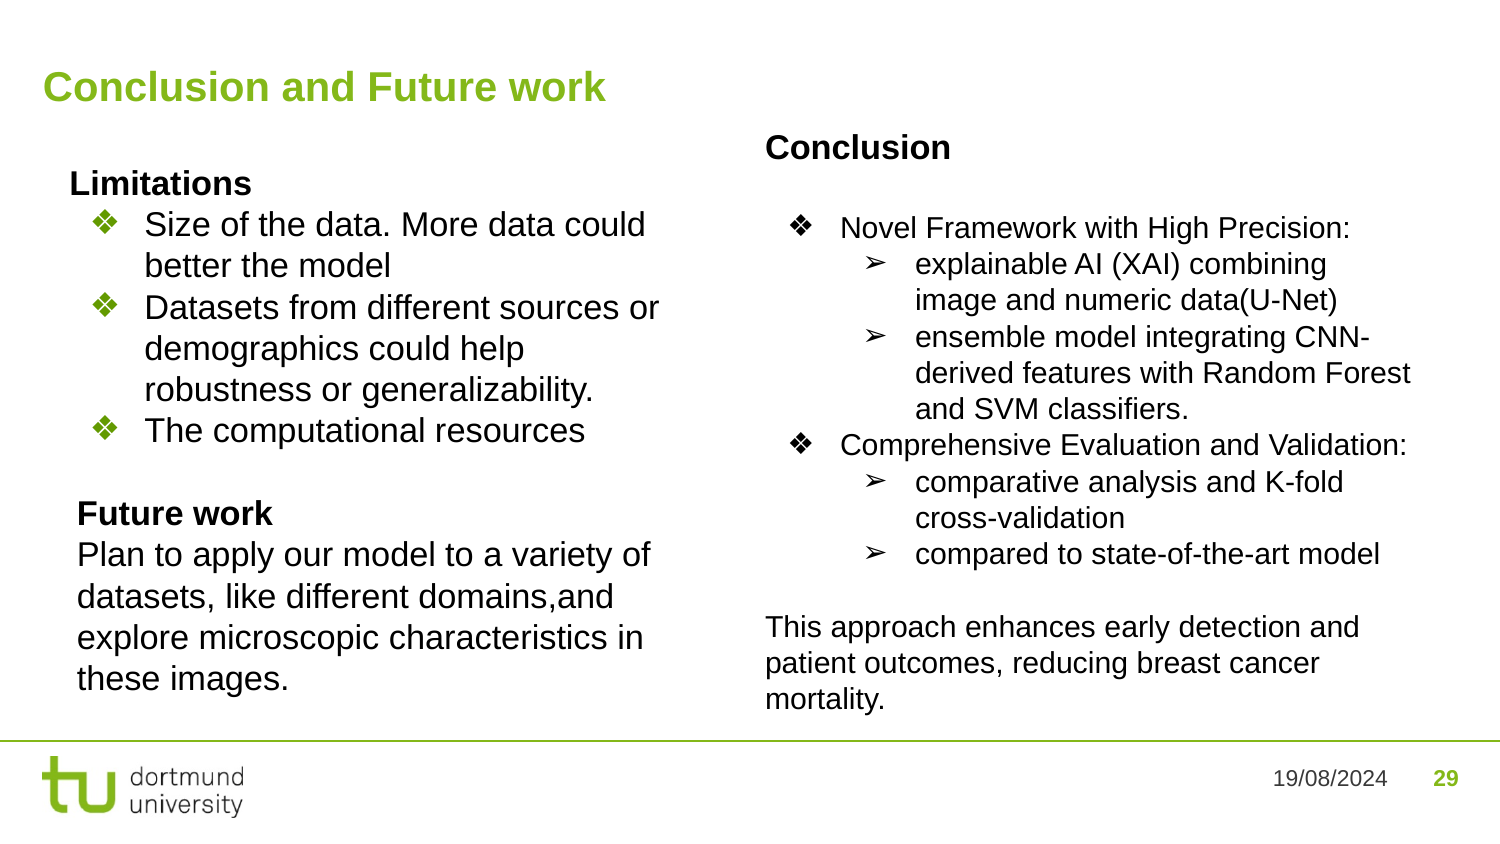

Conclusion and Future work
Conclusion

Novel Framework with High Precision:
explainable AI (XAI) combining image and numeric data(U-Net)
ensemble model integrating CNN-derived features with Random Forest and SVM classifiers.
Comprehensive Evaluation and Validation:
comparative analysis and K-fold cross-validation
compared to state-of-the-art model

This approach enhances early detection and patient outcomes, reducing breast cancer mortality.

Limitations
Size of the data. More data could better the model
Datasets from different sources or demographics could help robustness or generalizability.
The computational resources

Future work
Plan to apply our model to a variety of datasets, like different domains,and explore microscopic characteristics in these images.

29
19/08/2024